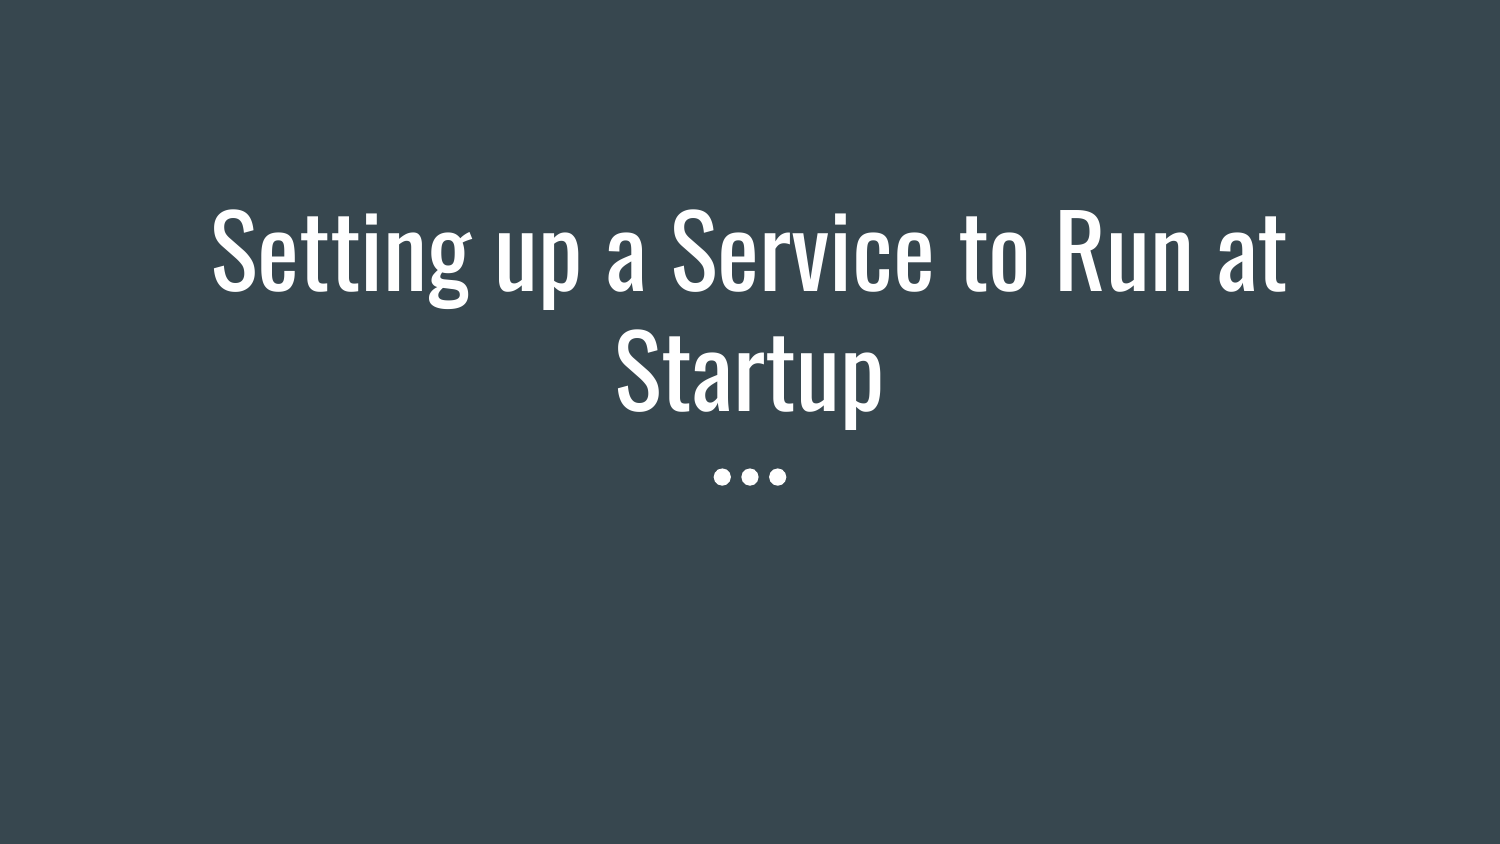

# Setting up a Service to Run at Startup